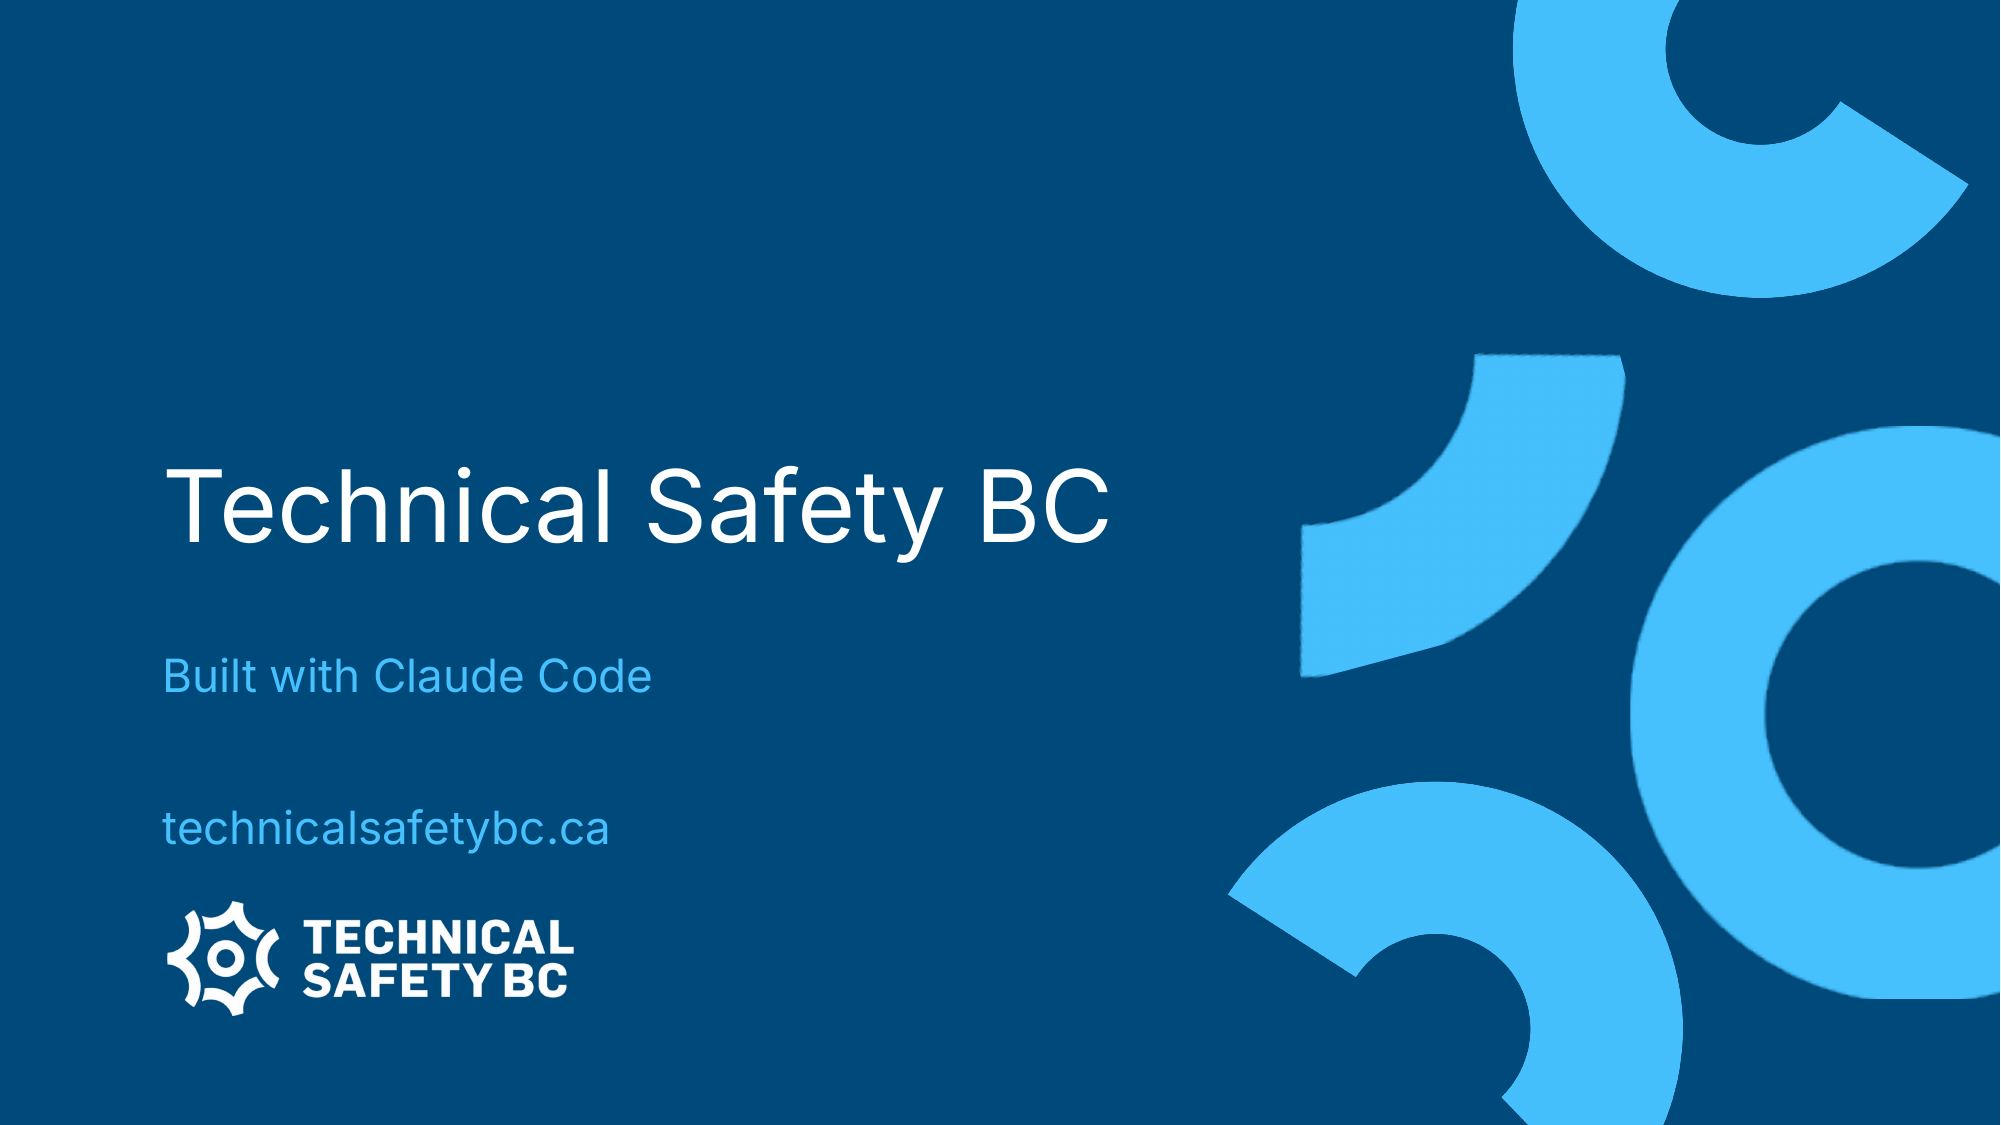

# Technical Safety BC
Built with Claude Code

technicalsafetybc.ca